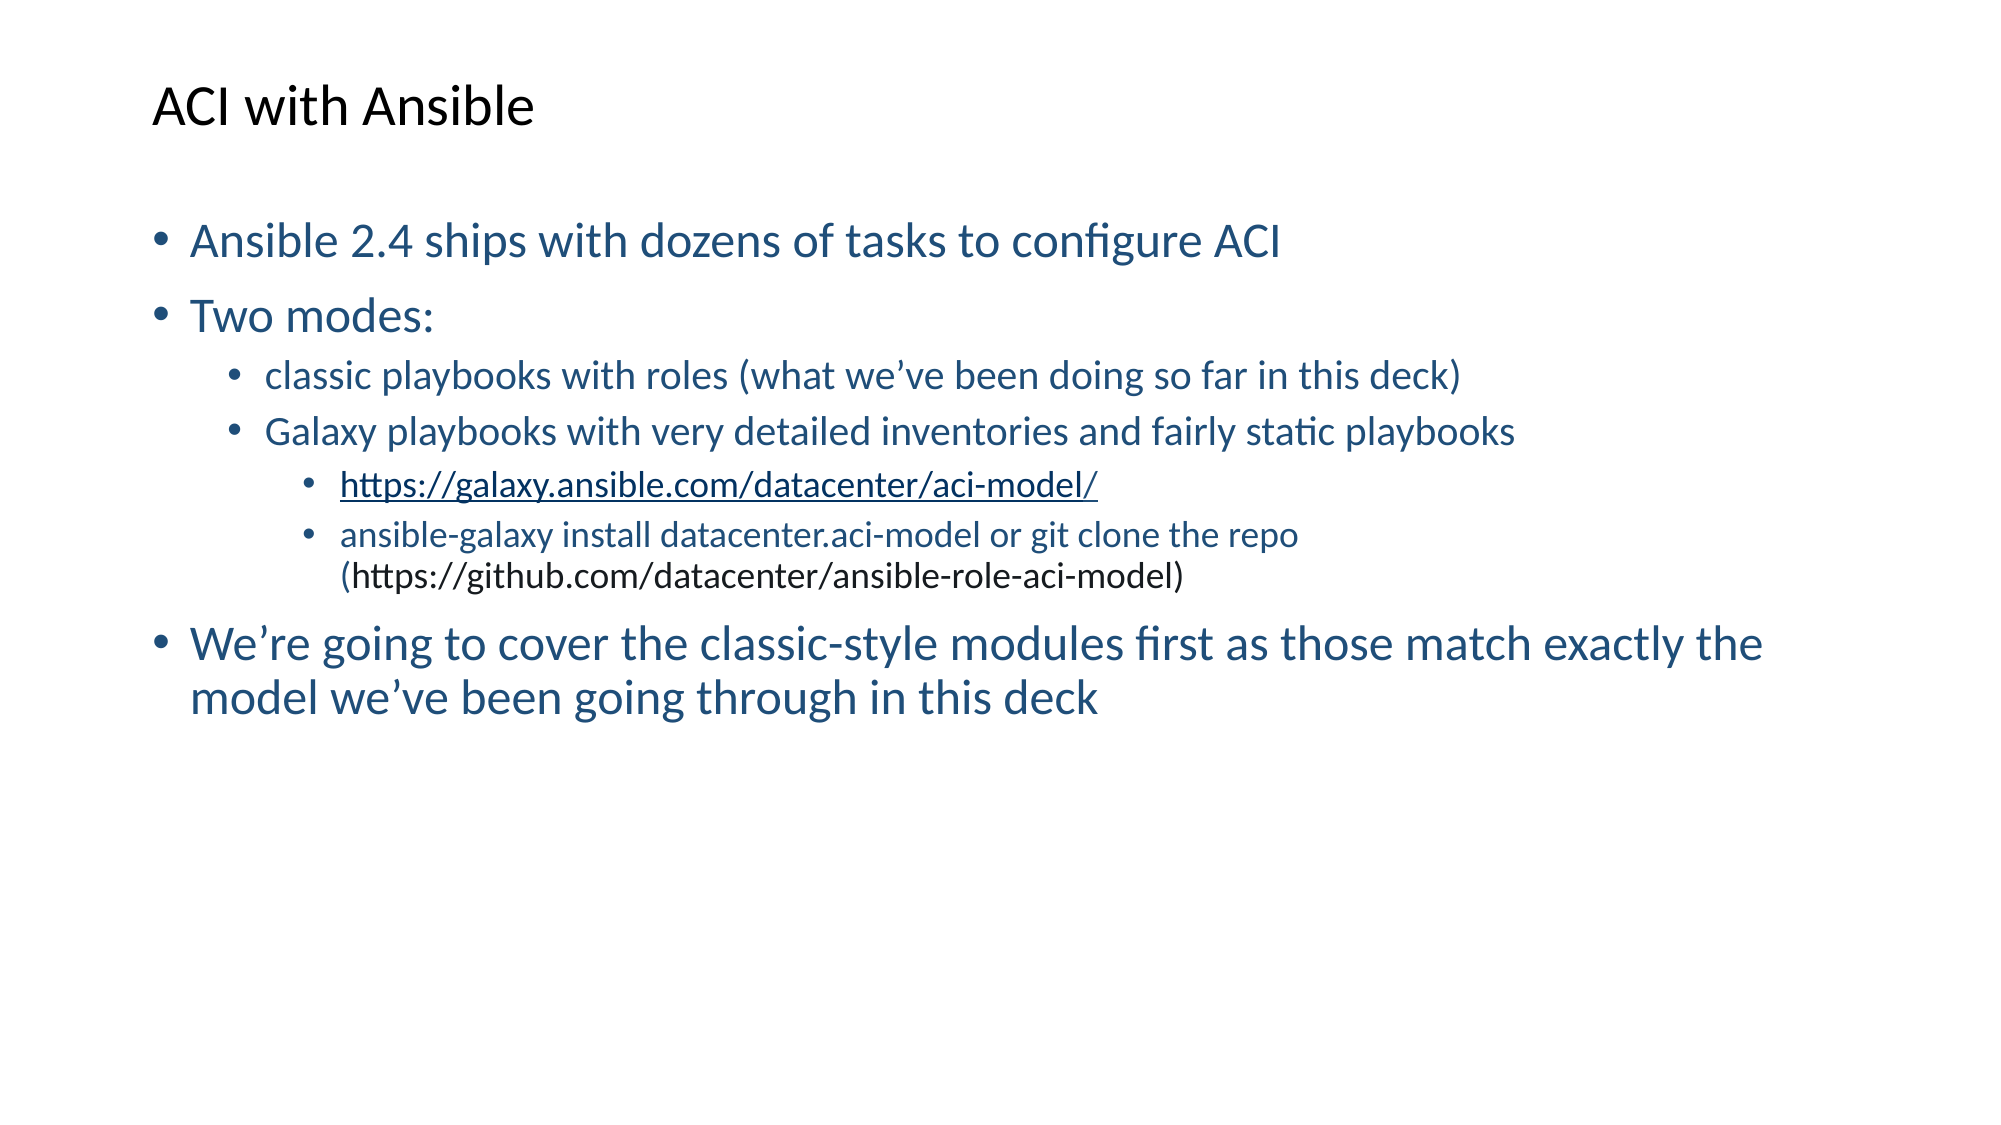

# ACI with Ansible
Ansible 2.4 ships with dozens of tasks to configure ACI
Two modes:
classic playbooks with roles (what we’ve been doing so far in this deck)
Galaxy playbooks with very detailed inventories and fairly static playbooks
https://galaxy.ansible.com/datacenter/aci-model/
ansible-galaxy install datacenter.aci-model or git clone the repo (https://github.com/datacenter/ansible-role-aci-model)
We’re going to cover the classic-style modules first as those match exactly the model we’ve been going through in this deck